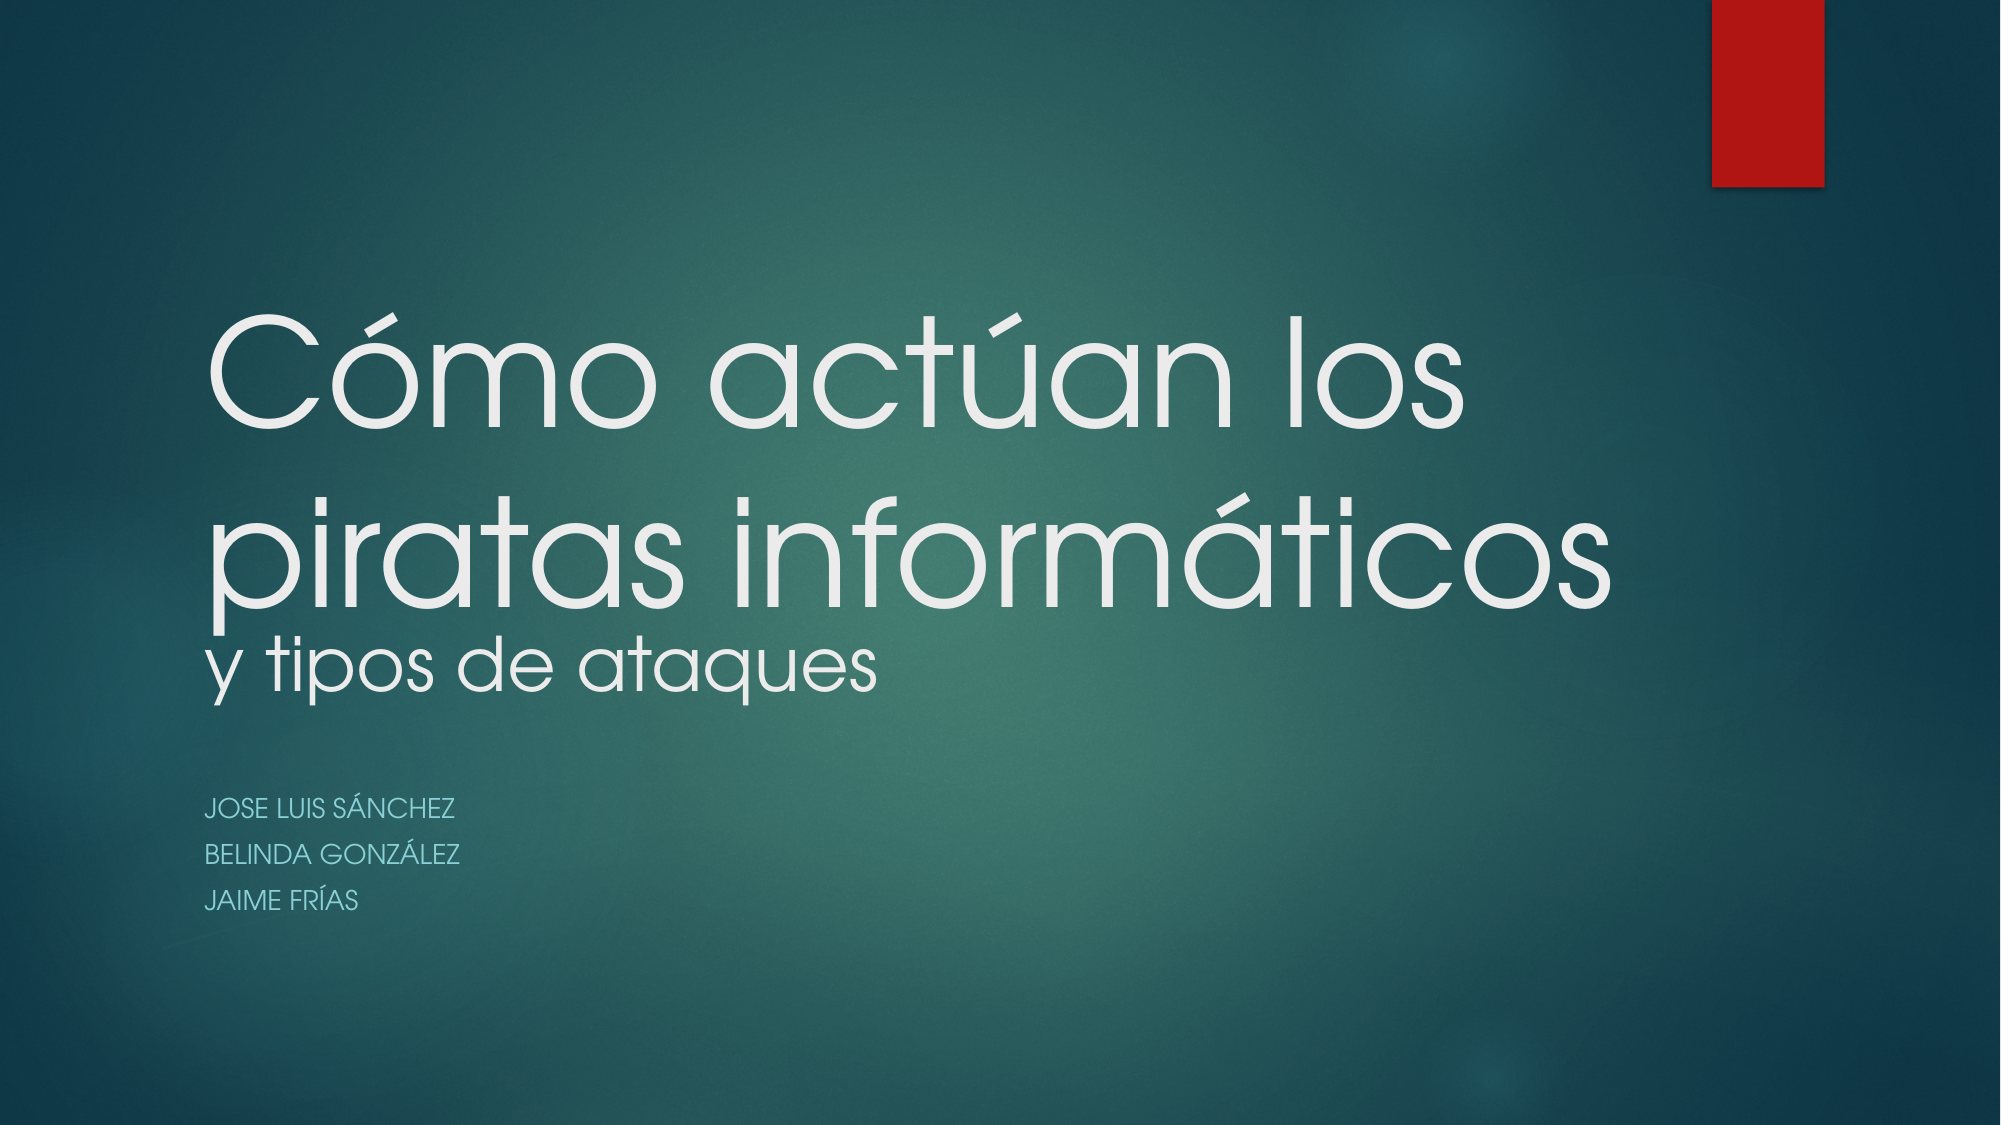

# Cómo actúan los piratas informáticos
y tipos de ataques
Jose Luis Sánchez
Belinda González
Jaime Frías